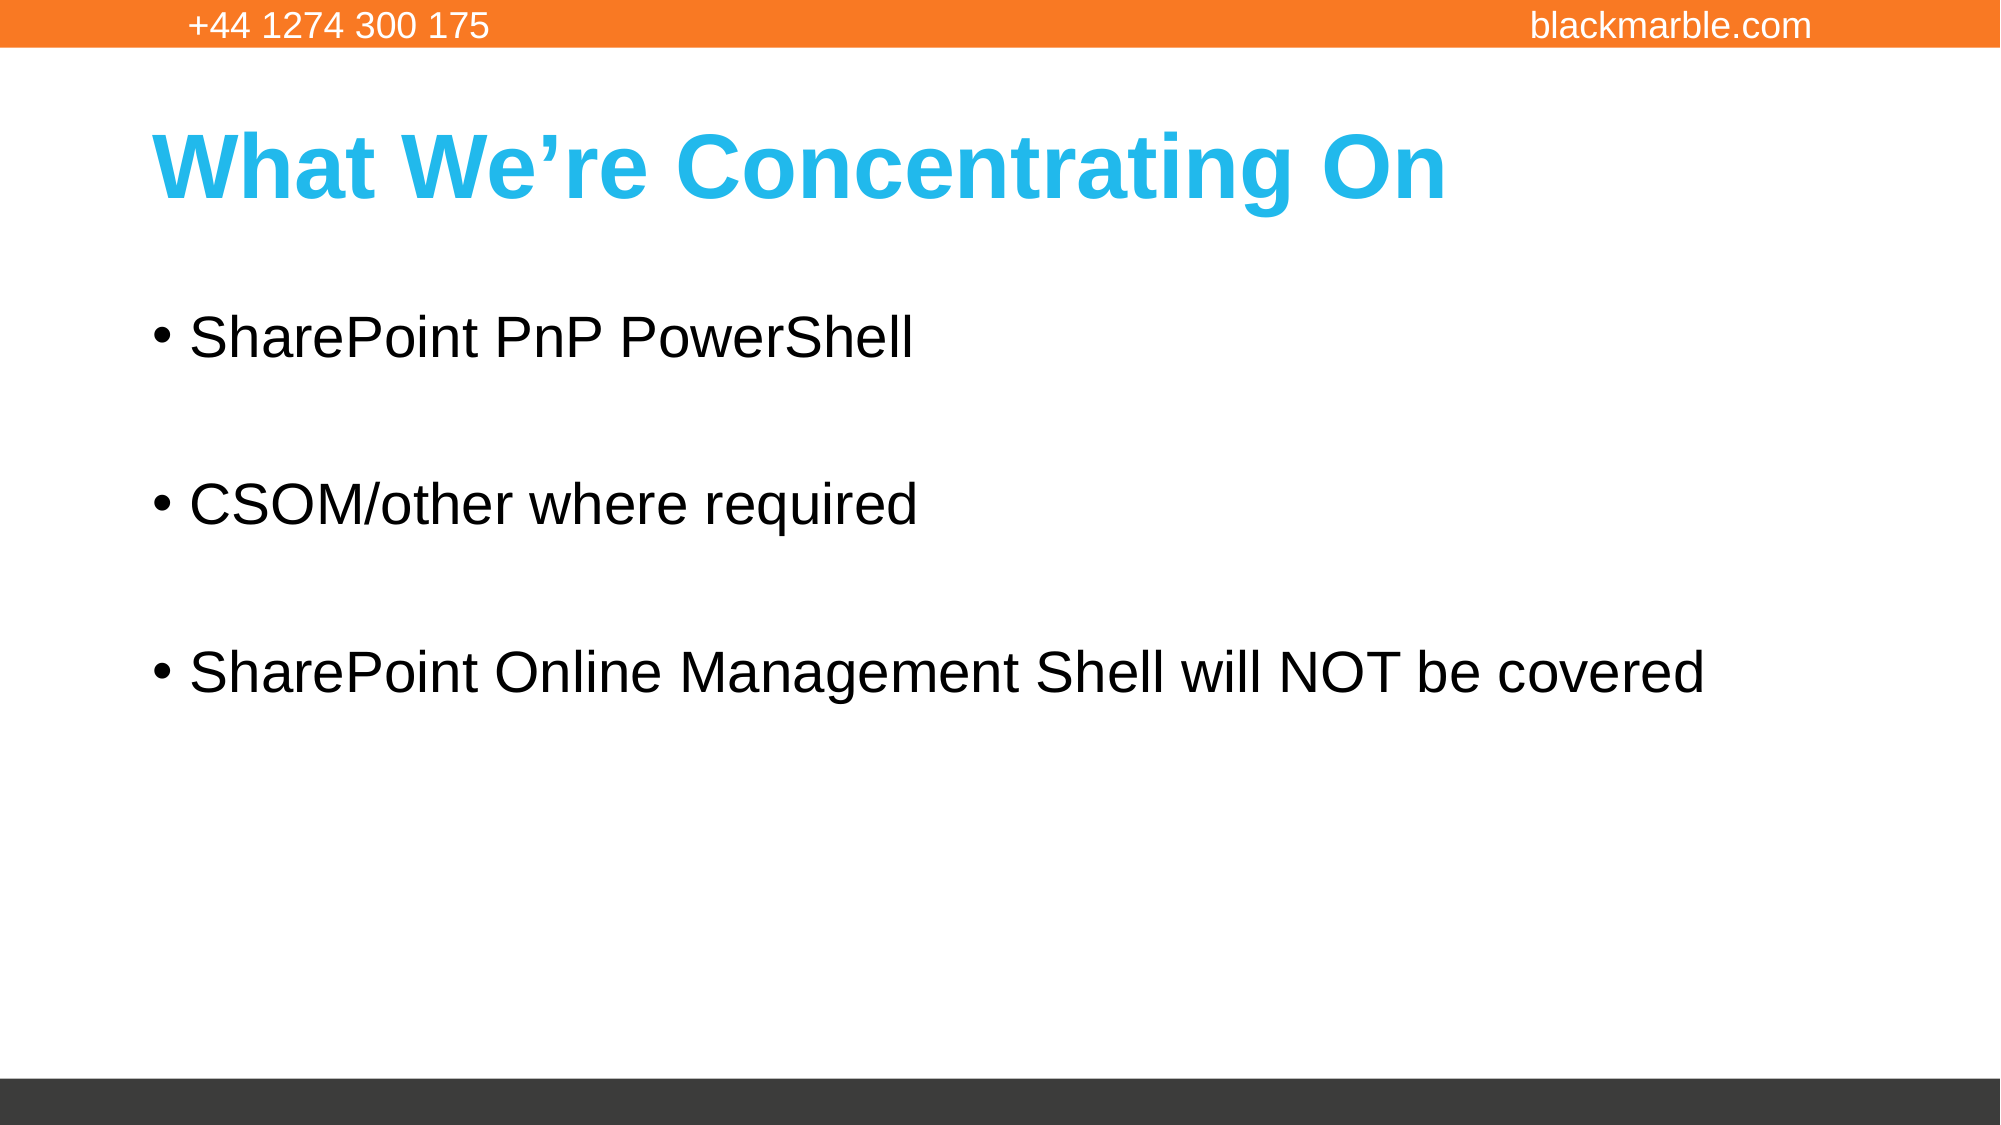

# What We’re Concentrating On
SharePoint PnP PowerShell

CSOM/other where required

SharePoint Online Management Shell will NOT be covered